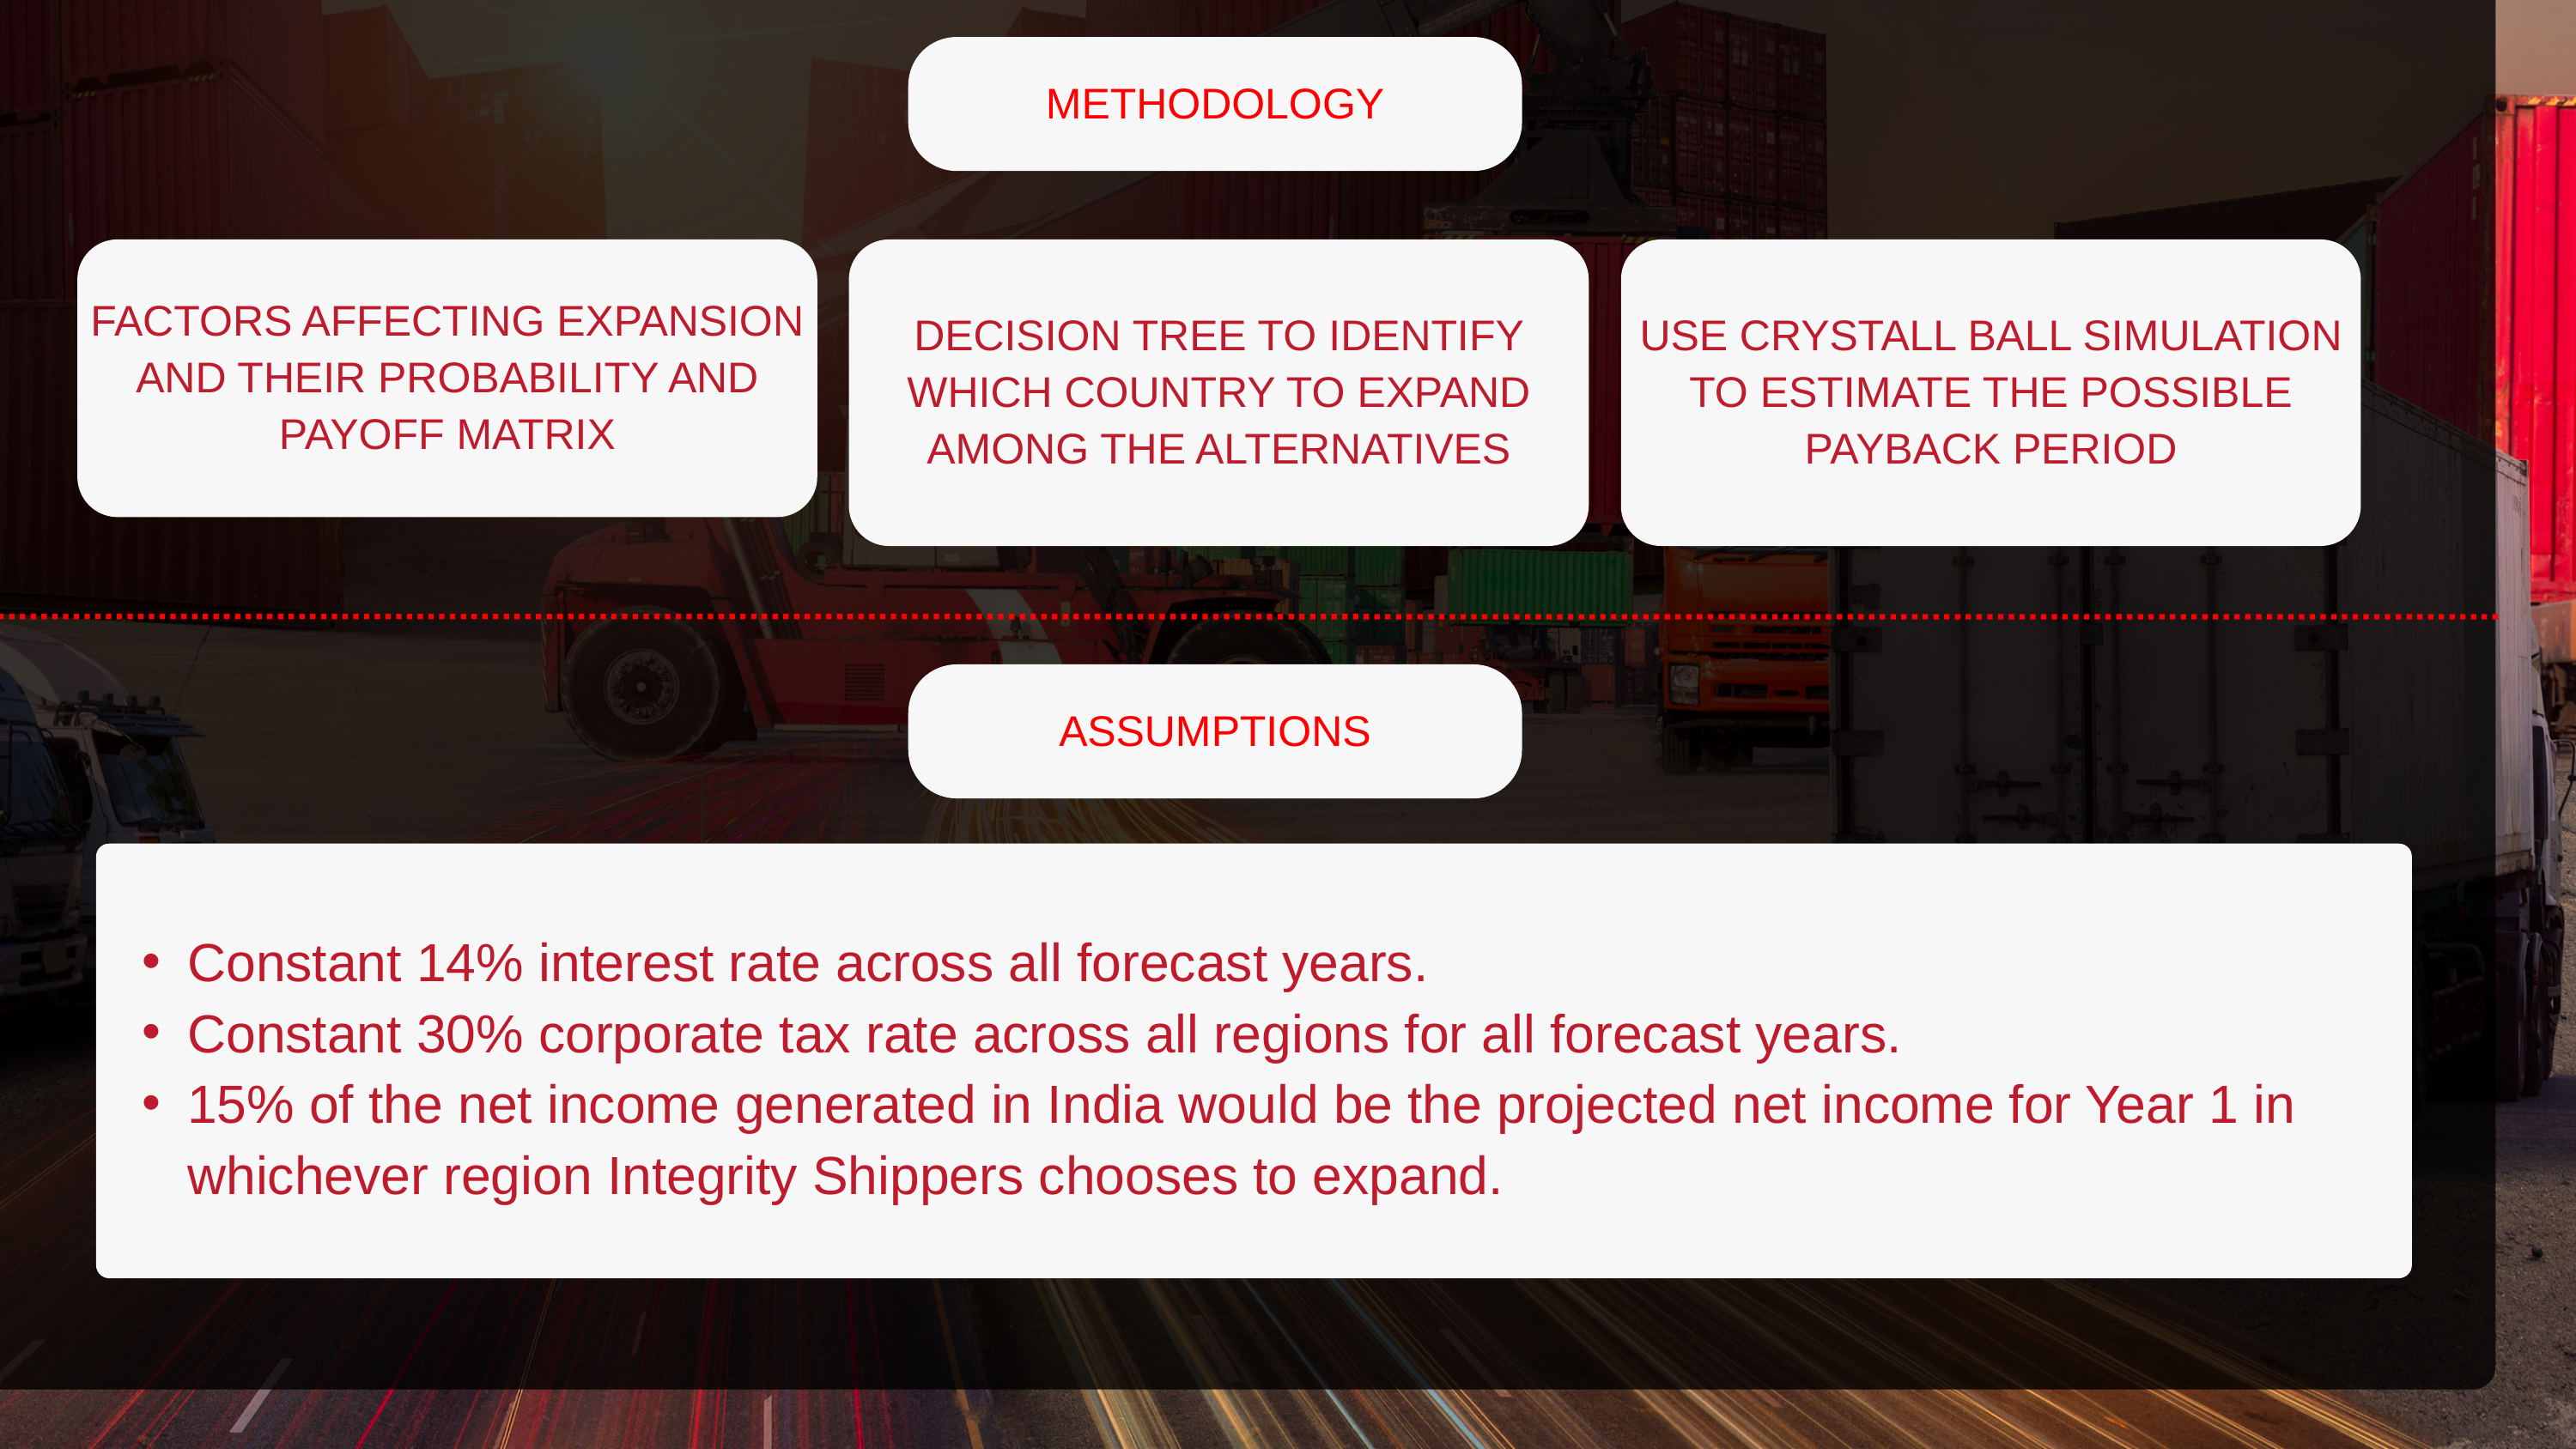

METHODOLOGY

FACTORS AFFECTING EXPANSION AND THEIR PROBABILITY AND PAYOFF MATRIX

DECISION TREE TO IDENTIFY WHICH COUNTRY TO EXPAND AMONG THE ALTERNATIVES

USE CRYSTALL BALL SIMULATION TO ESTIMATE THE POSSIBLE PAYBACK PERIOD

ASSUMPTIONS

Constant 14% interest rate across all forecast years.
Constant 30% corporate tax rate across all regions for all forecast years.
15% of the net income generated in India would be the projected net income for Year 1 in whichever region Integrity Shippers chooses to expand.